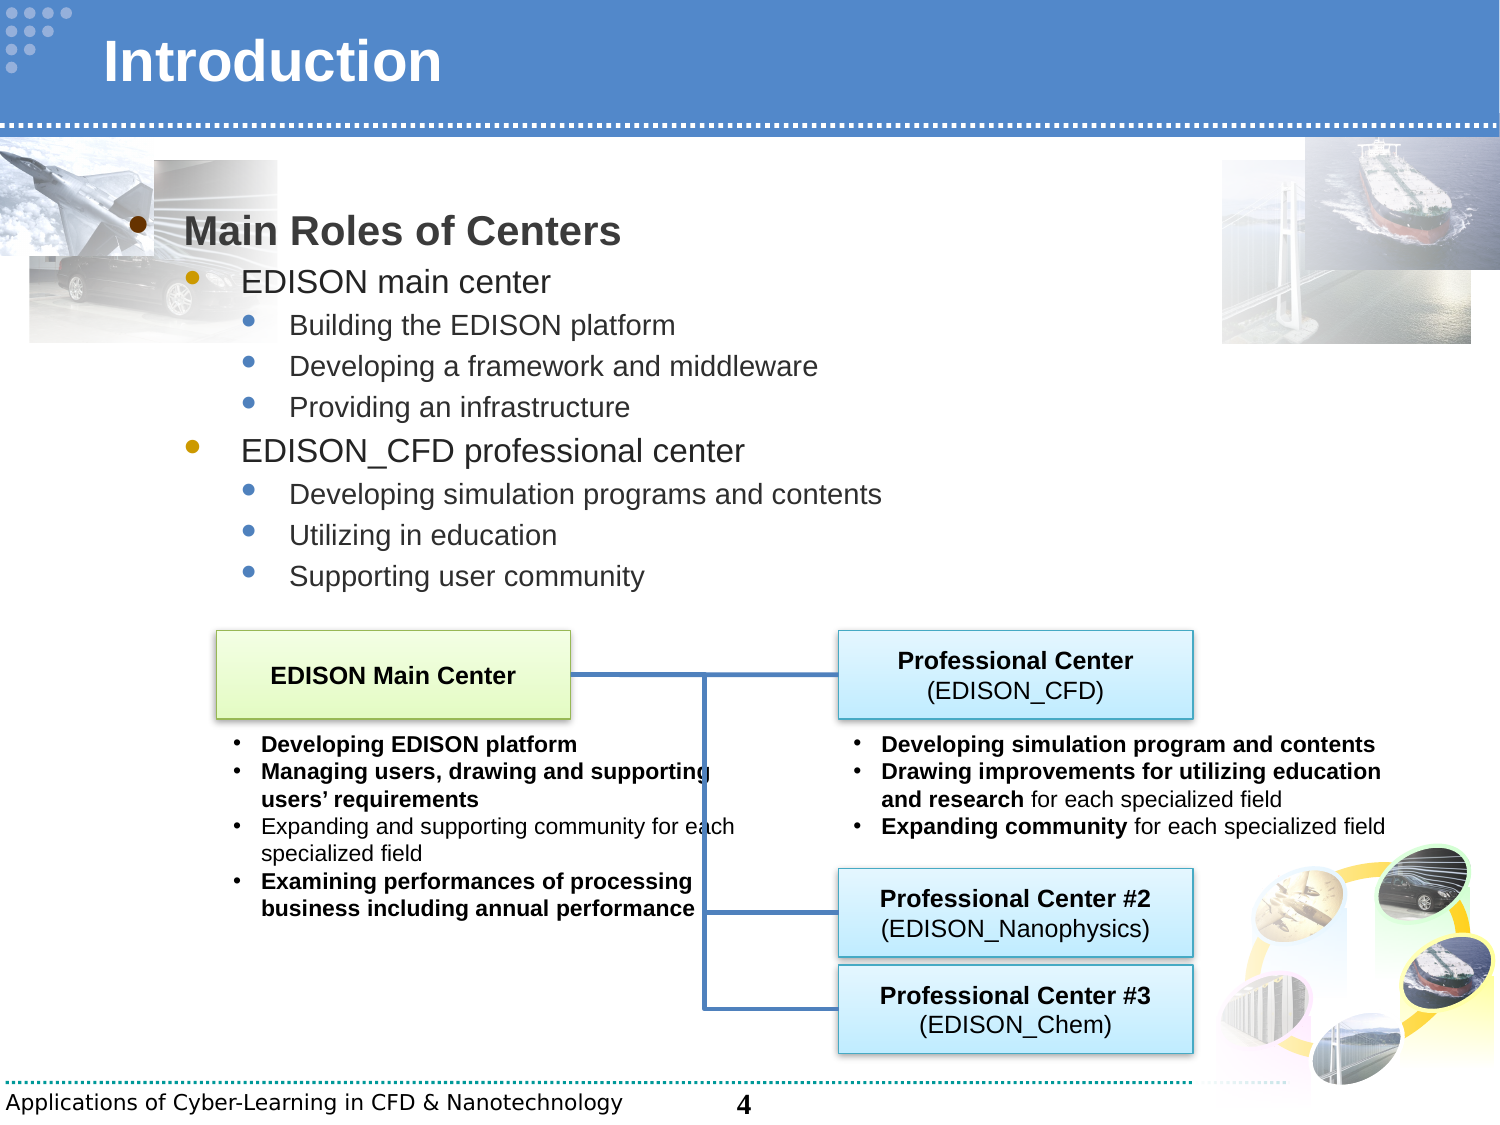

# Introduction
Main Roles of Centers
EDISON main center
Building the EDISON platform
Developing a framework and middleware
Providing an infrastructure
EDISON_CFD professional center
Developing simulation programs and contents
Utilizing in education
Supporting user community

EDISON Main Center
Professional Center
(EDISON_CFD)
Developing EDISON platform
Managing users, drawing and supporting users’ requirements
Expanding and supporting community for each specialized field
Examining performances of processing business including annual performance
Developing simulation program and contents
Drawing improvements for utilizing education and research for each specialized field
Expanding community for each specialized field
Professional Center #2
(EDISON_Nanophysics)
Professional Center #3
(EDISON_Chem)
4